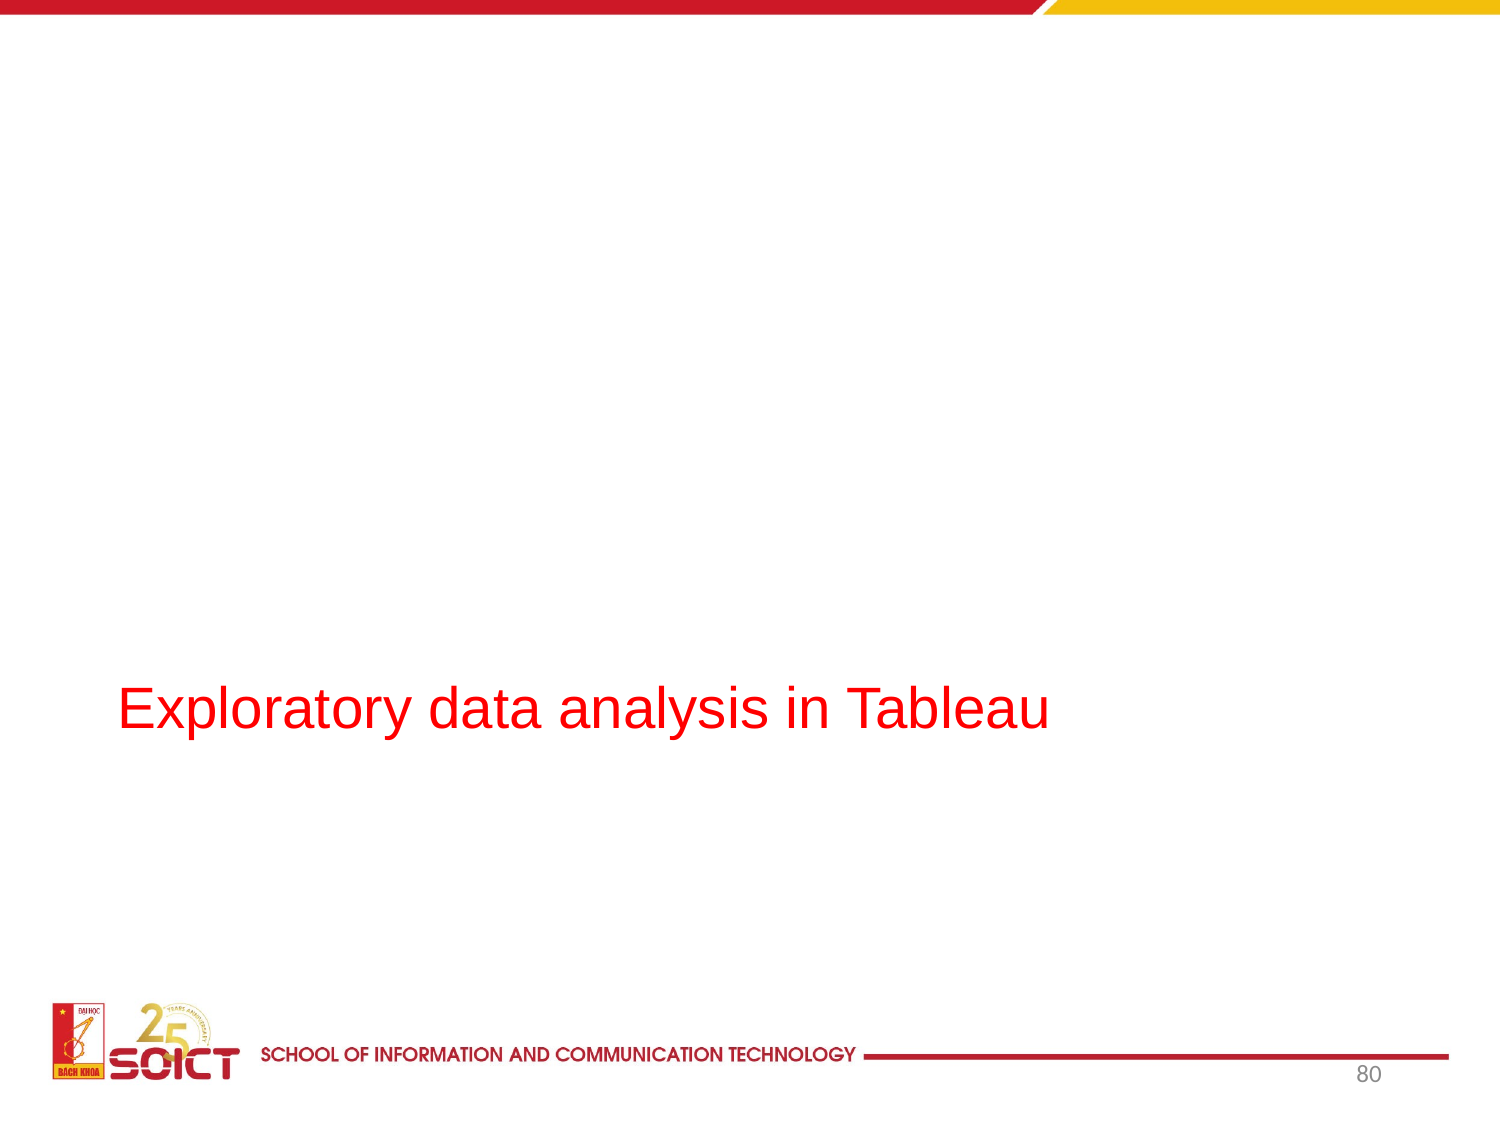

# Exploratory data analysis in Tableau

80